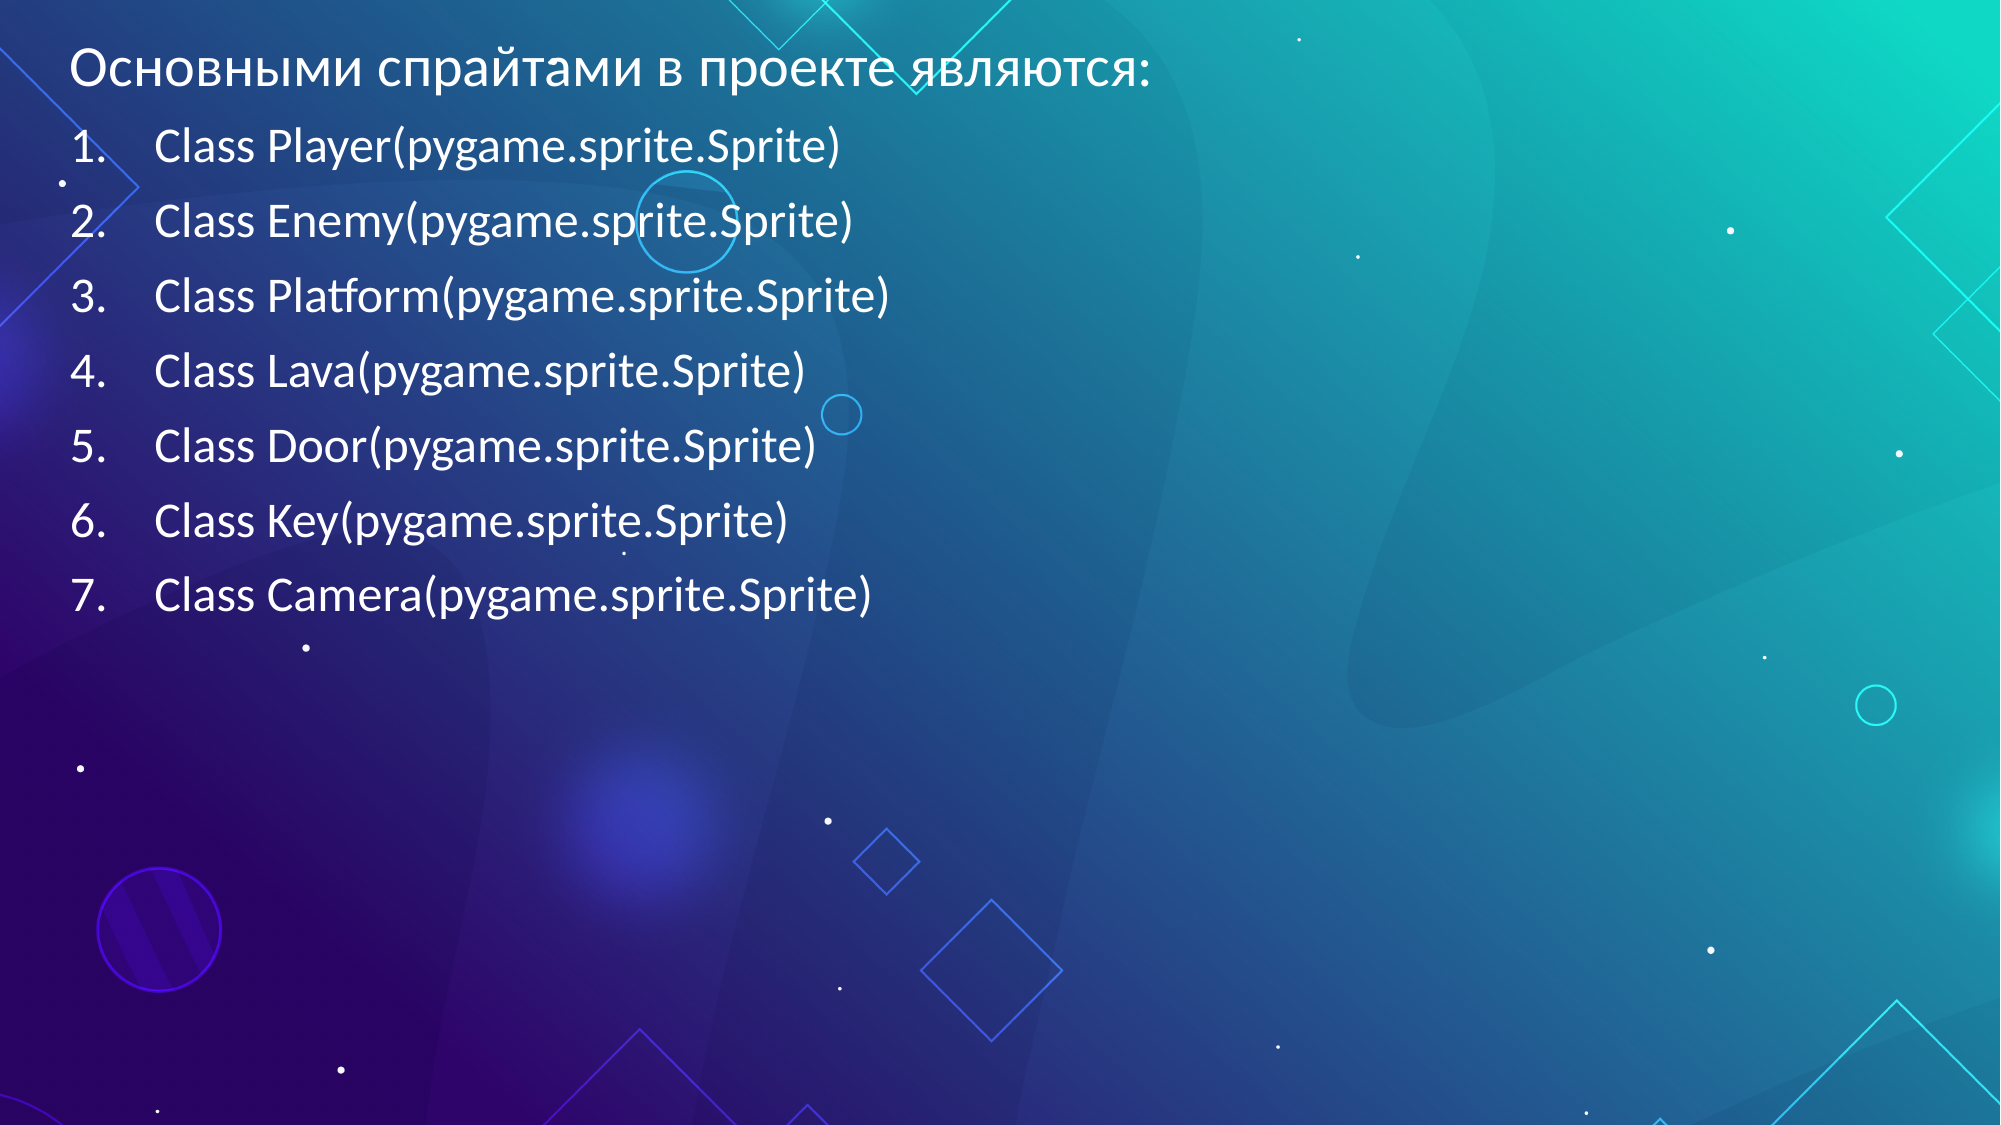

Основными спрайтами в проекте являются:
Class Player(pygame.sprite.Sprite)
Class Enemy(pygame.sprite.Sprite)
Class Platform(pygame.sprite.Sprite)
Class Lava(pygame.sprite.Sprite)
Class Door(pygame.sprite.Sprite)
Class Key(pygame.sprite.Sprite)
Class Camera(pygame.sprite.Sprite)